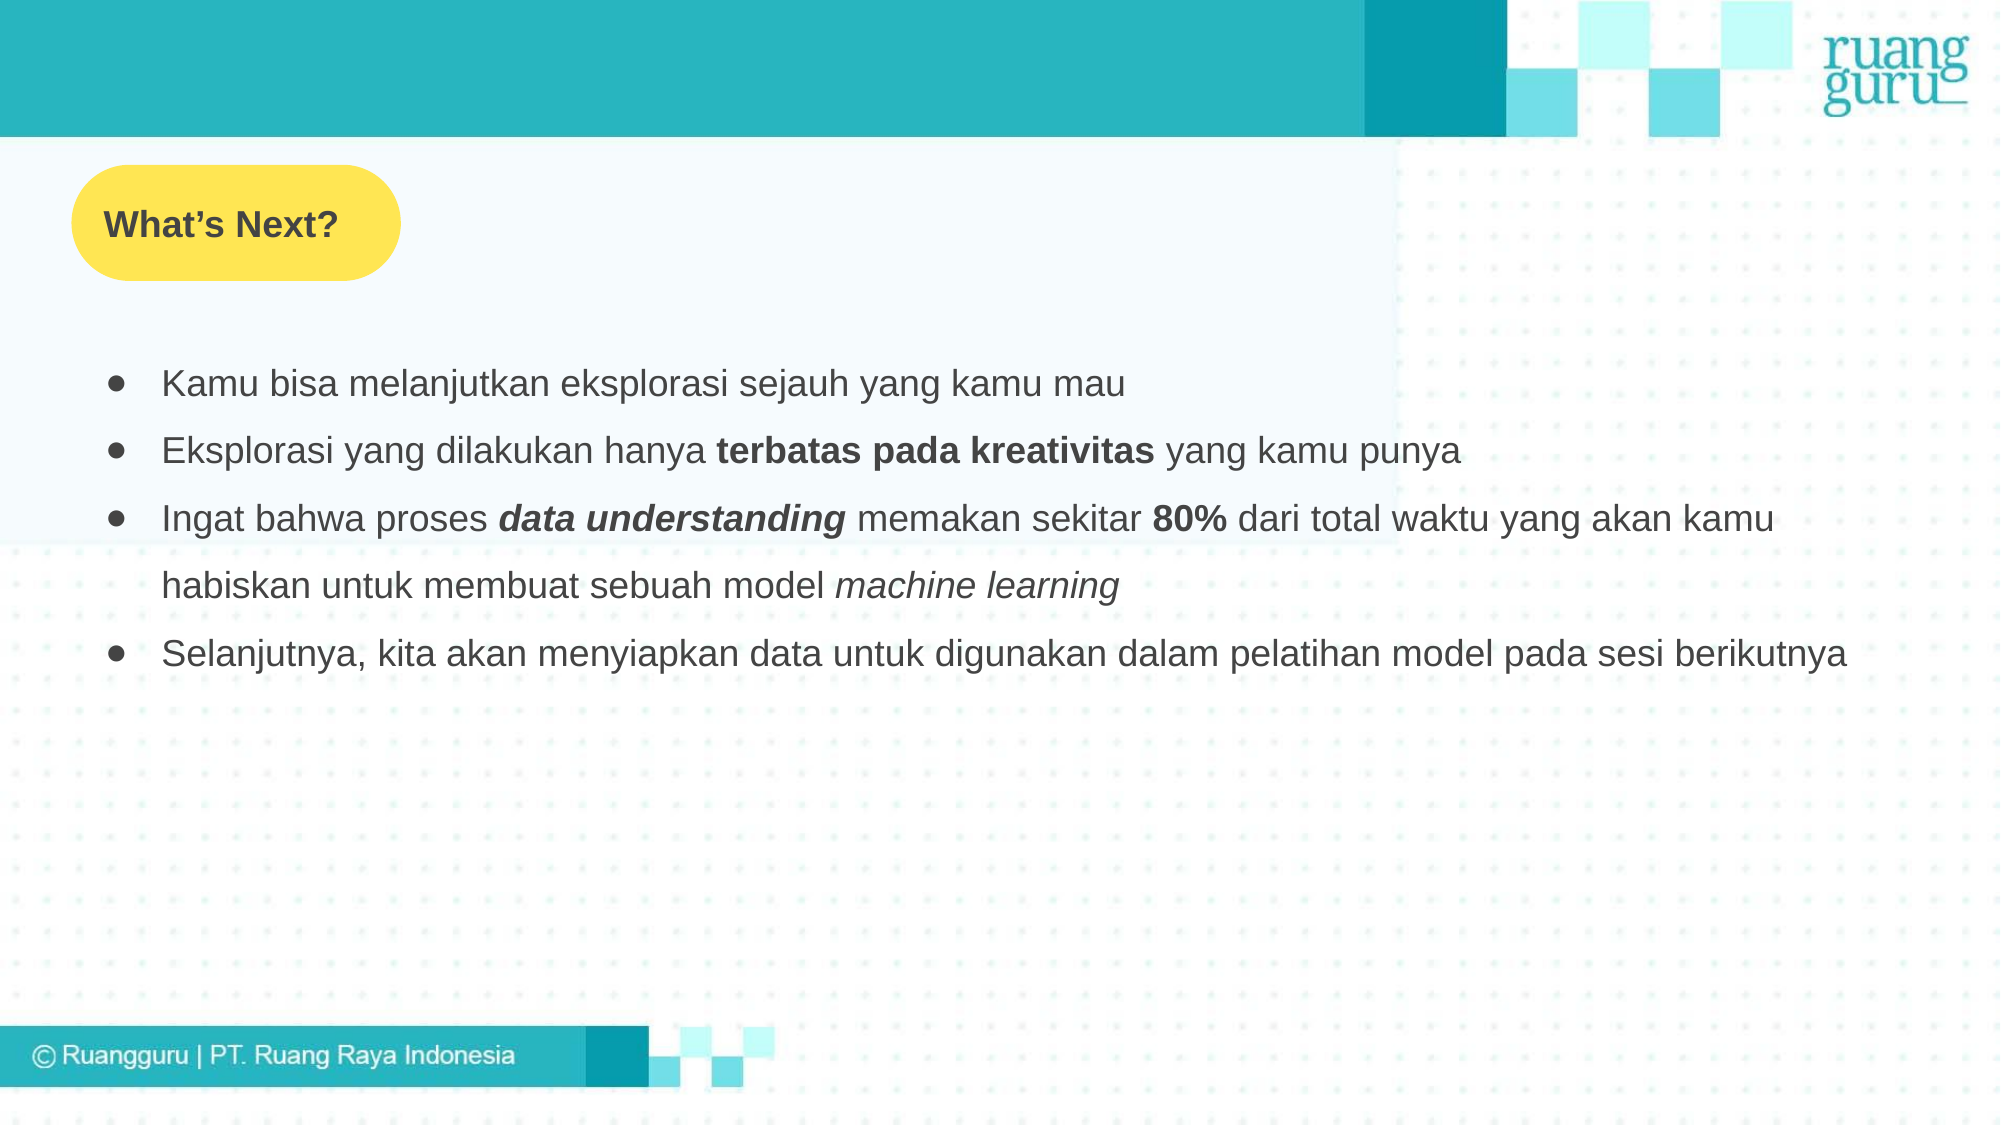

What’s Next?
Kamu bisa melanjutkan eksplorasi sejauh yang kamu mau
Eksplorasi yang dilakukan hanya terbatas pada kreativitas yang kamu punya
Ingat bahwa proses data understanding memakan sekitar 80% dari total waktu yang akan kamu habiskan untuk membuat sebuah model machine learning
Selanjutnya, kita akan menyiapkan data untuk digunakan dalam pelatihan model pada sesi berikutnya